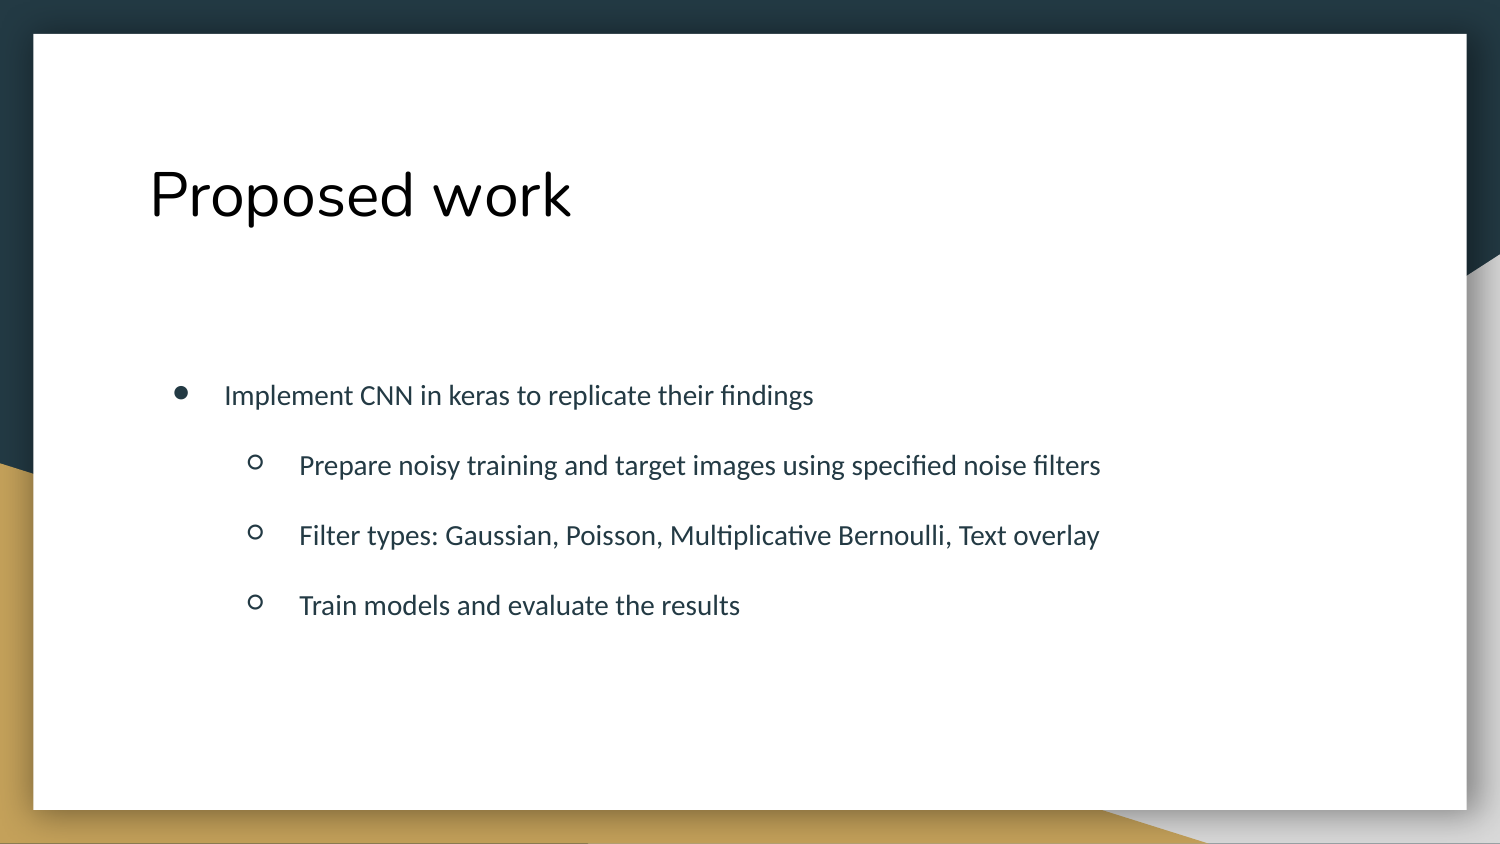

# Proposed work
Implement CNN in keras to replicate their findings
Prepare noisy training and target images using specified noise filters
Filter types: Gaussian, Poisson, Multiplicative Bernoulli, Text overlay
Train models and evaluate the results